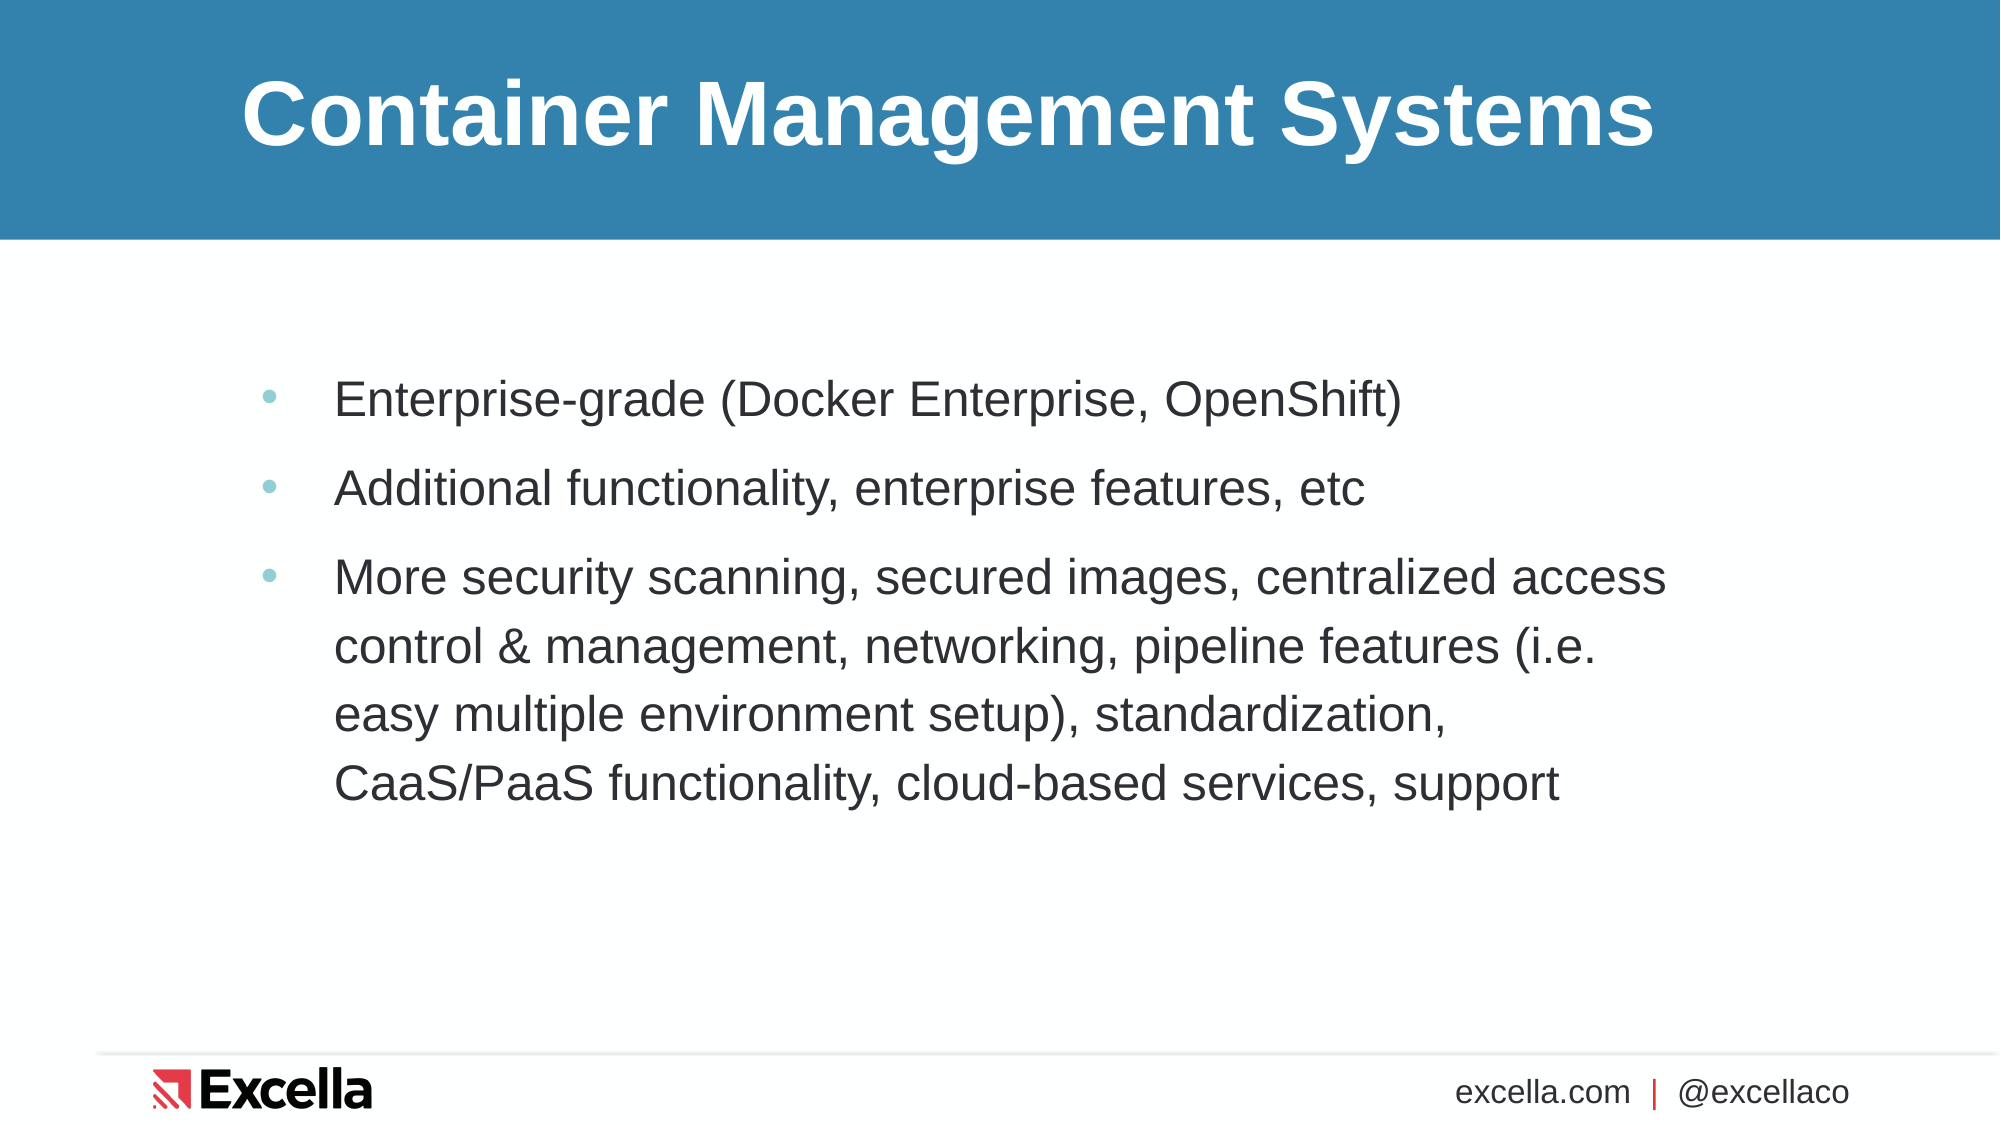

# Container Management Systems
Enterprise-grade (Docker Enterprise, OpenShift)
Additional functionality, enterprise features, etc
More security scanning, secured images, centralized access control & management, networking, pipeline features (i.e. easy multiple environment setup), standardization, CaaS/PaaS functionality, cloud-based services, support